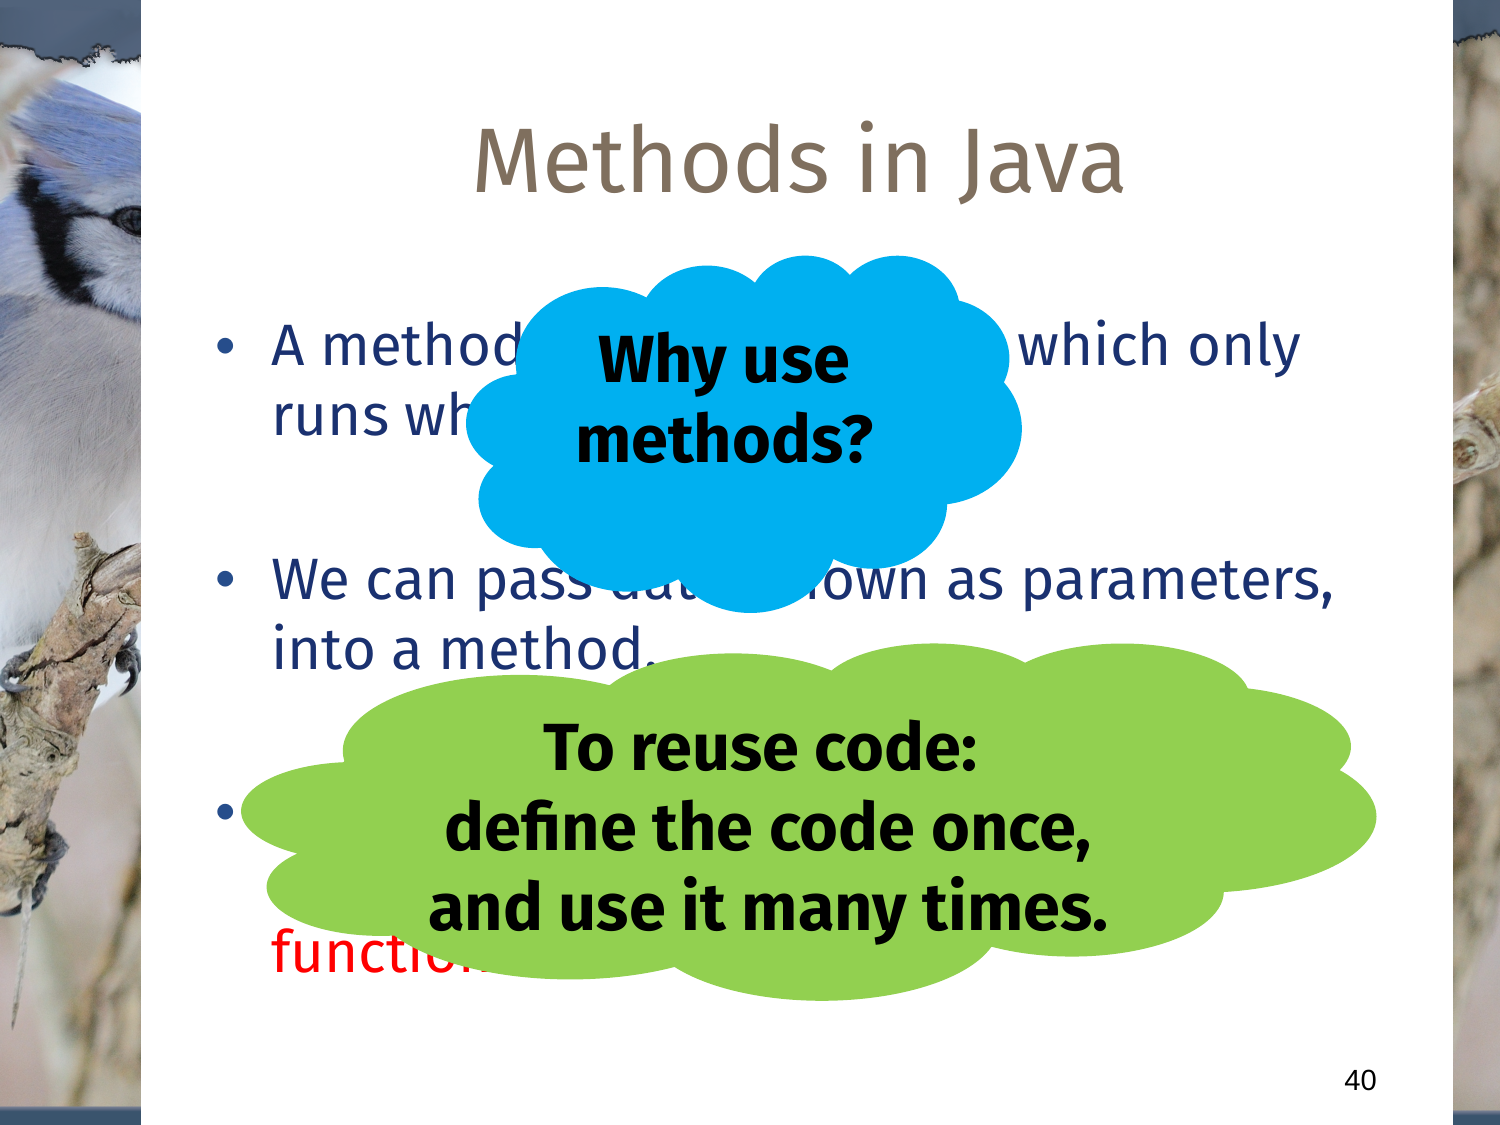

# Methods in Java
Why use methods?
A method is a block of code which only runs when it is called.

We can pass data, known as parameters, into a method.

Methods are used to perform certain actions, and they are also known as functions.

To reuse code:
define the code once, and use it many times.